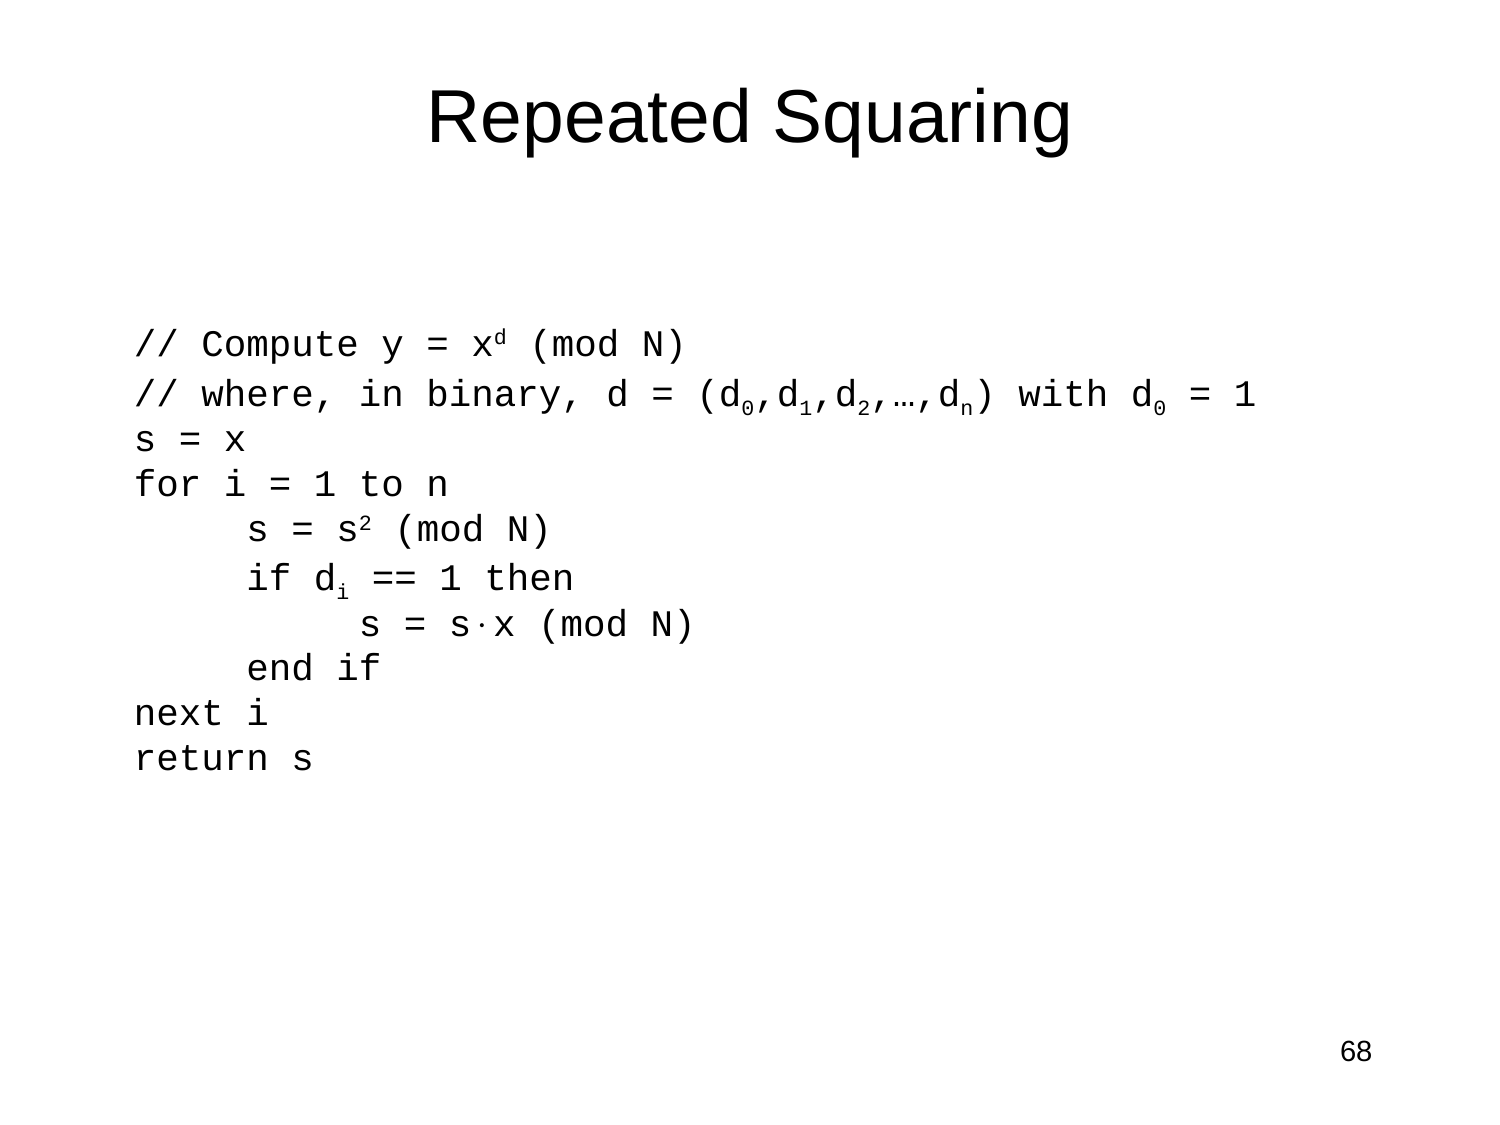

# Repeated Squaring
	// Compute y = xd (mod N)
	// where, in binary, d = (d0,d1,d2,…,dn) with d0 = 1
	s = x
	for i = 1 to n
	     s = s2 (mod N)
	     if di == 1 then
	          s = s⋅x (mod N)
	     end if
	next i
	return s
68